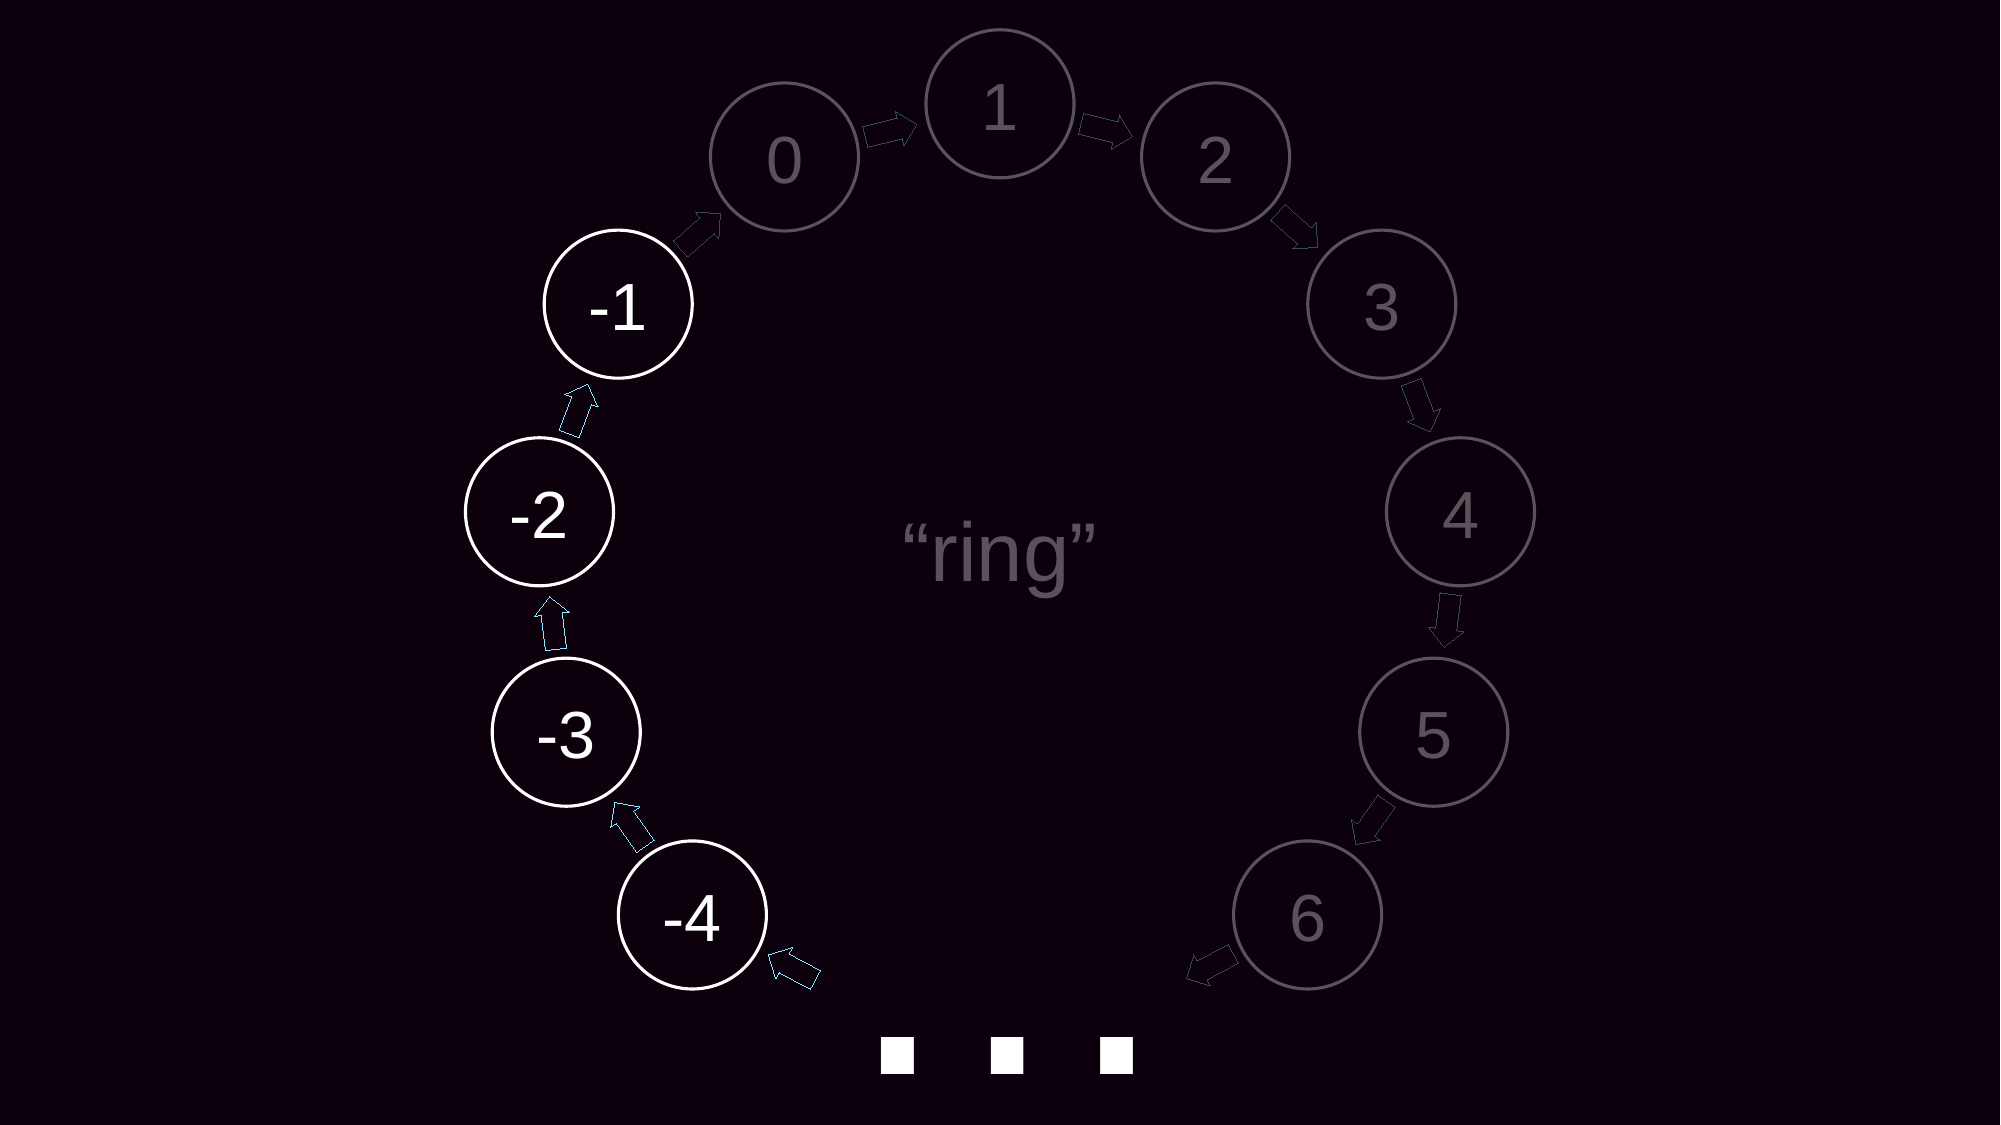

1
0
2

-1
3

-2
4
“ring”

-3
5
…

-4
6